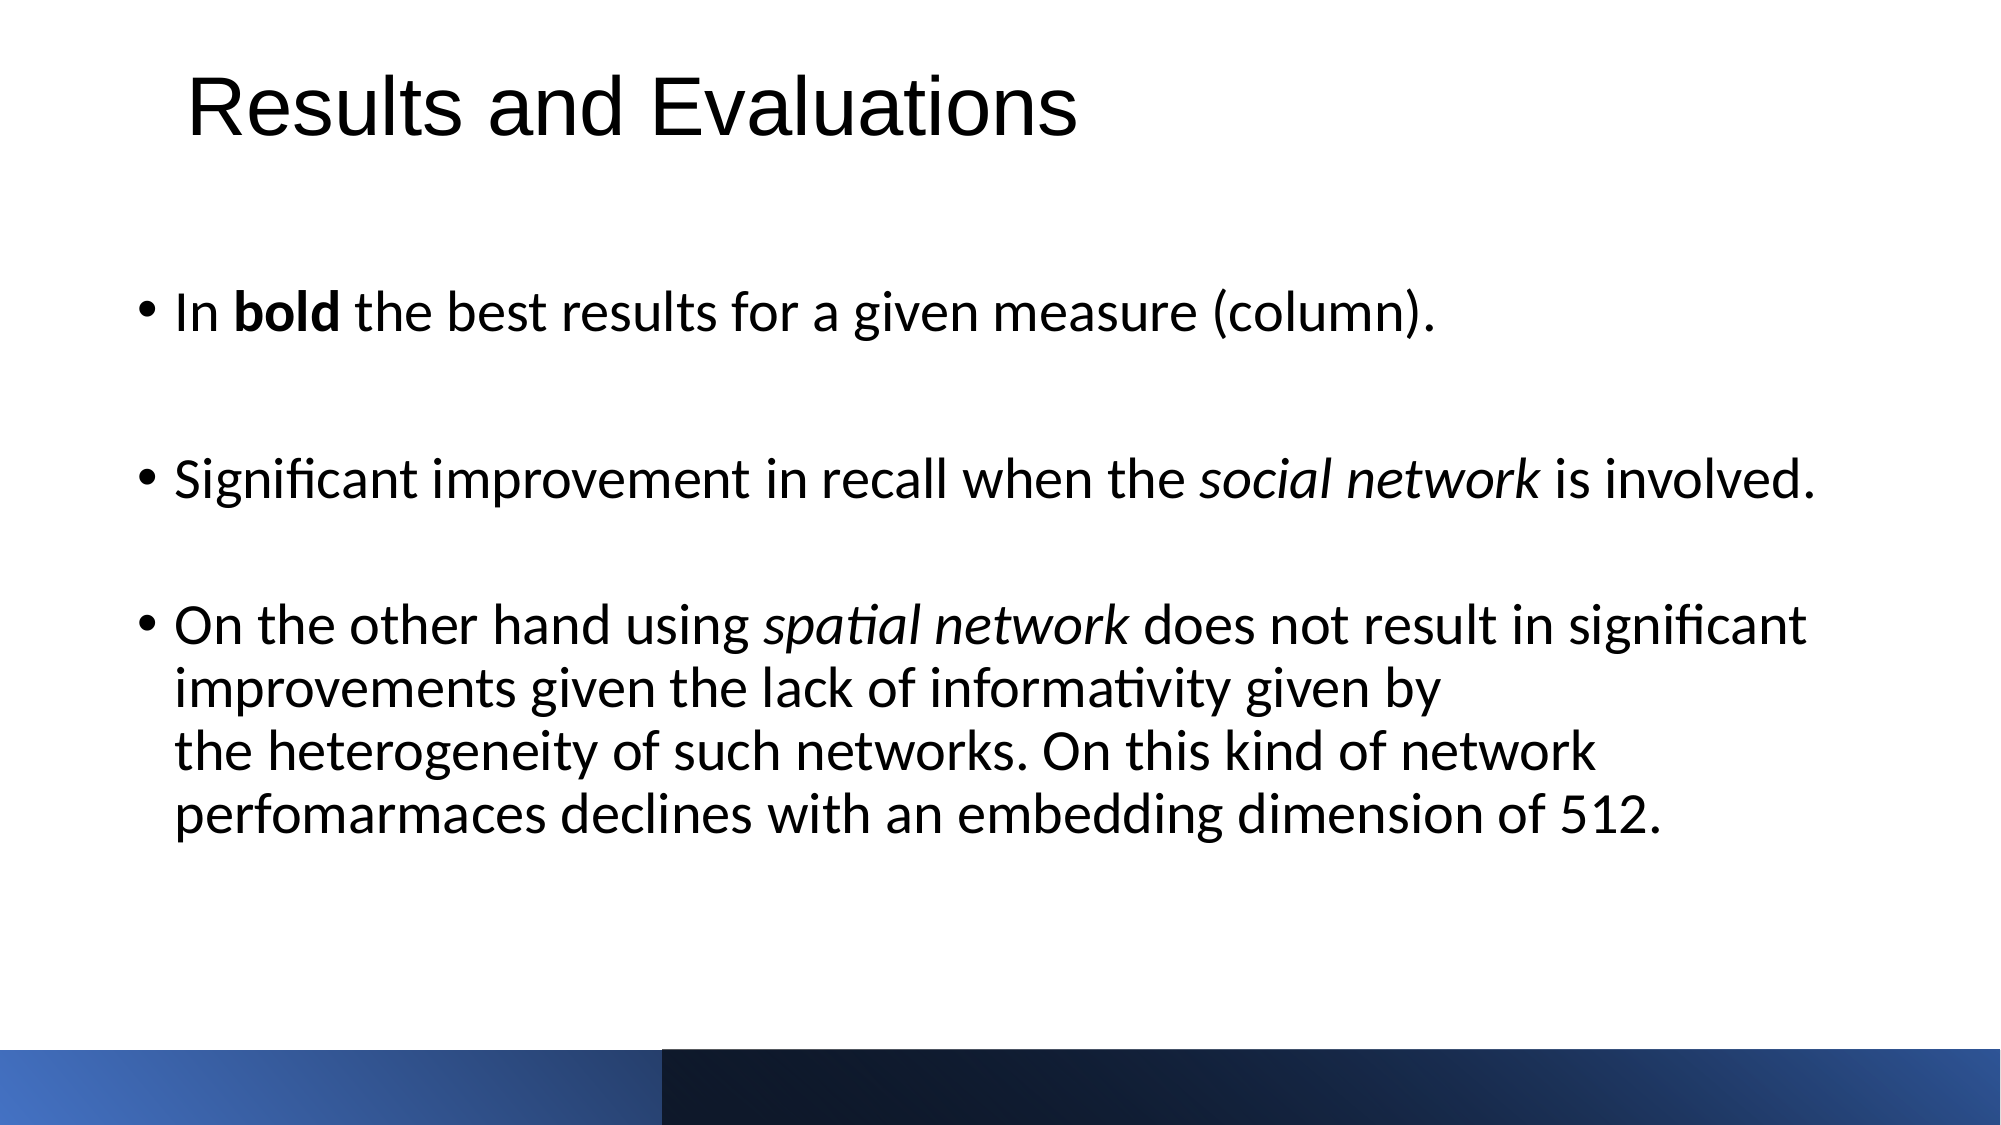

Results and Evaluations
In bold the best results for a given measure (column).

Significant improvement in recall when the social network is involved.
On the other hand using spatial network does not result in significant improvements given the lack of informativity given by the heterogeneity of such networks. On this kind of network perfomarmaces declines with an embedding dimension of 512.